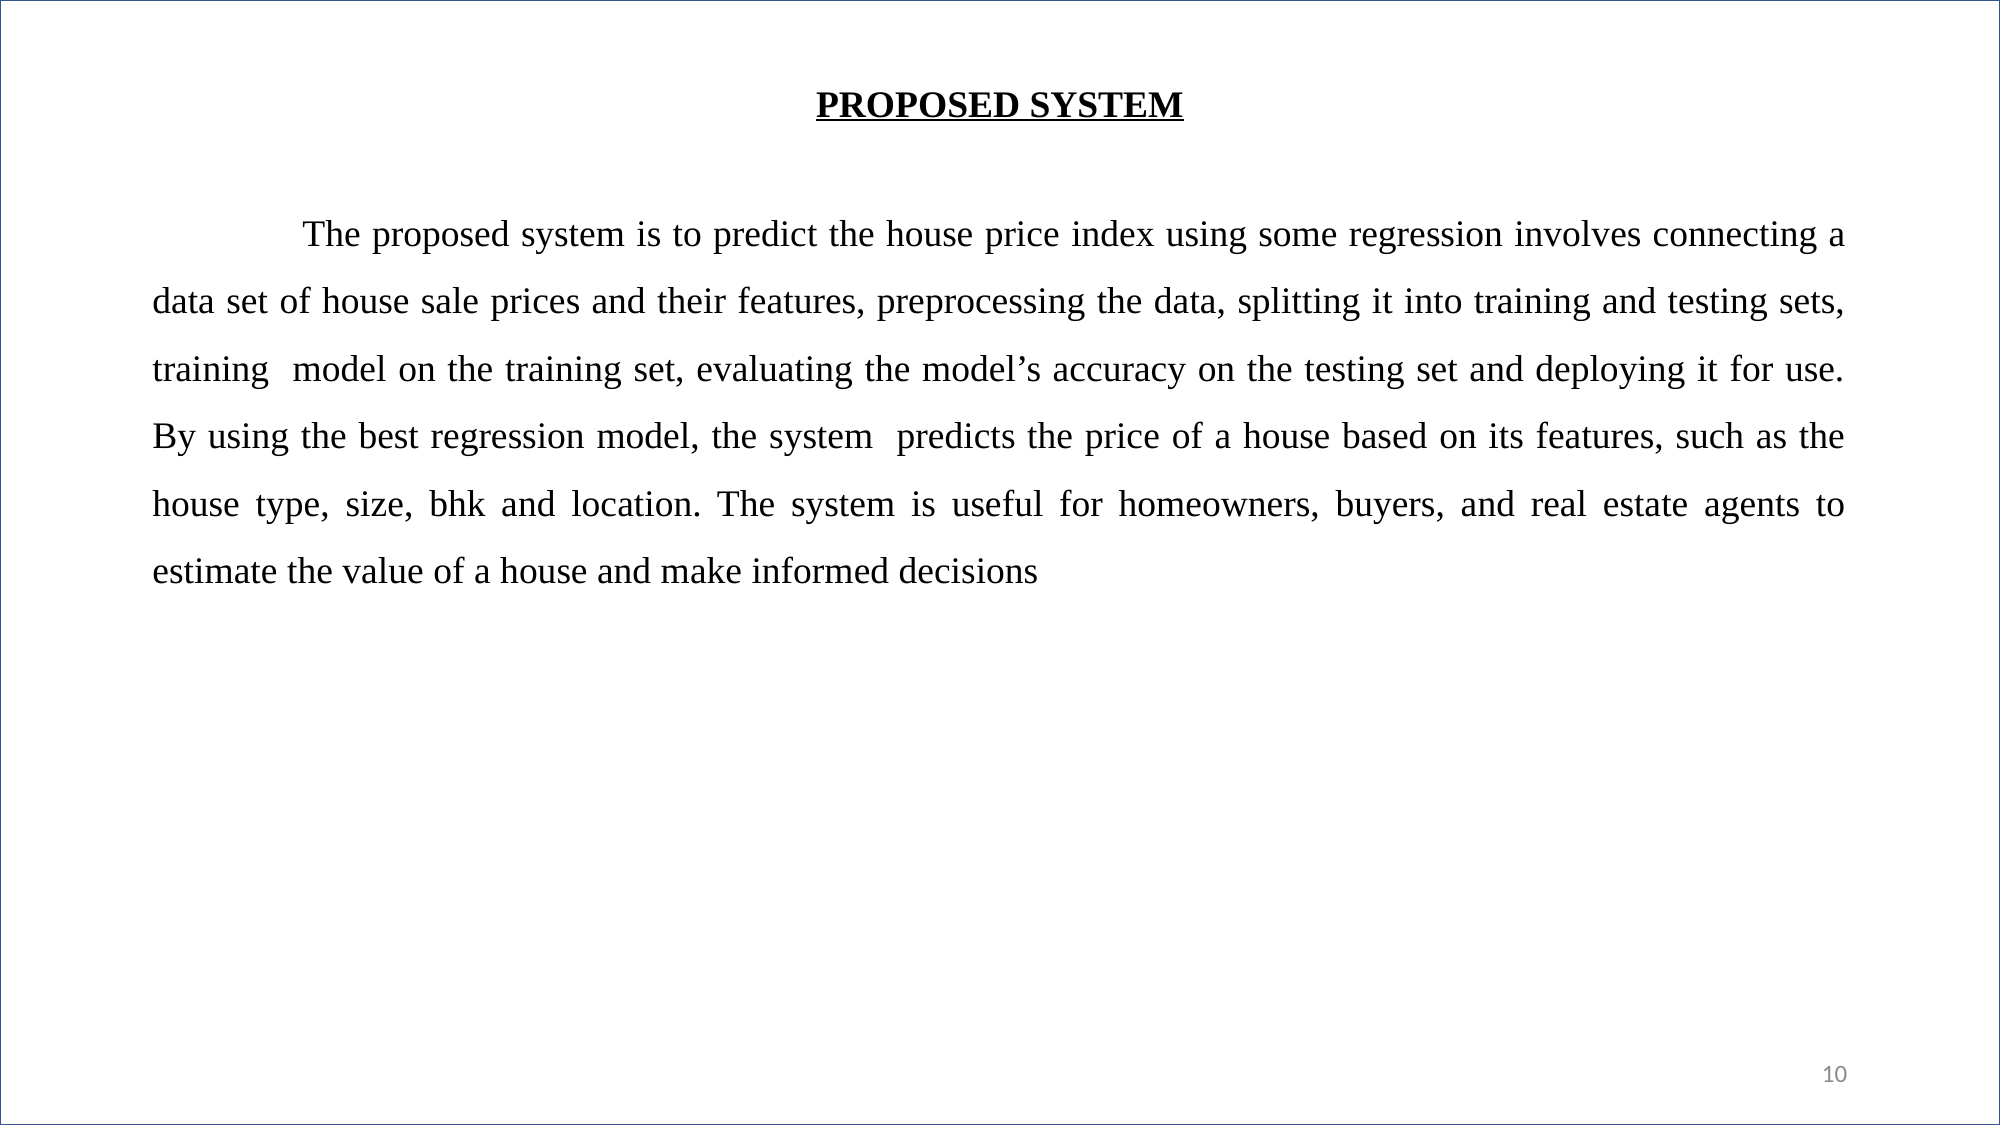

# PROPOSED SYSTEM
	The proposed system is to predict the house price index using some regression involves connecting a data set of house sale prices and their features, preprocessing the data, splitting it into training and testing sets, training  model on the training set, evaluating the model’s accuracy on the testing set and deploying it for use. By using the best regression model, the system  predicts the price of a house based on its features, such as the house type, size, bhk and location. The system is useful for homeowners, buyers, and real estate agents to estimate the value of a house and make informed decisions

10